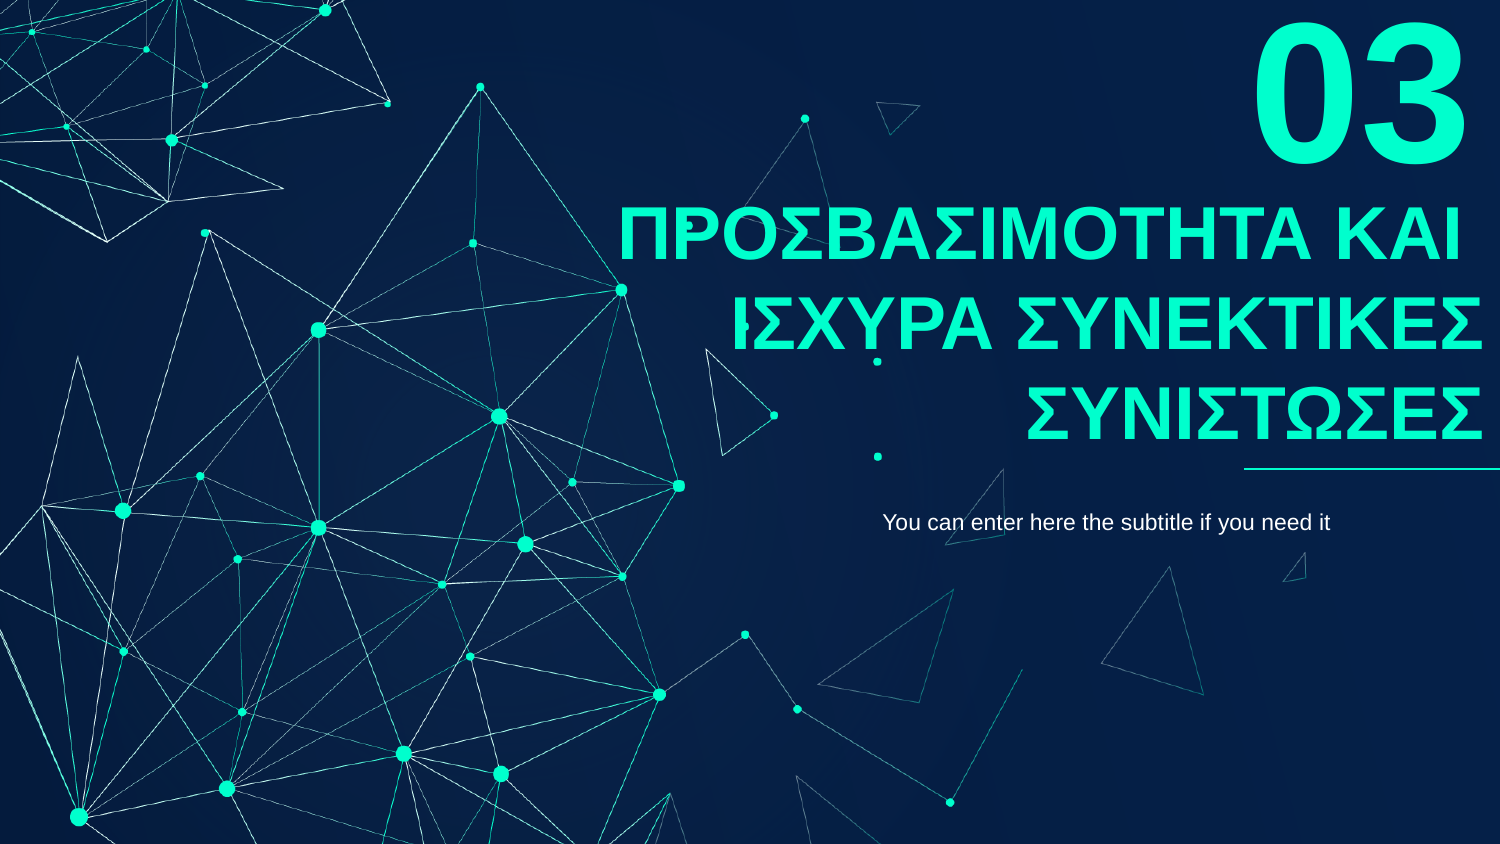

03
# ΠΡΟΣΒΑΣΙΜΟΤΗΤΑ ΚΑΙ  ΙΣΧΥΡΑ ΣΥΝΕΚΤΙΚΕΣ ΣΥΝΙΣΤΩΣΕΣ
You can enter here the subtitle if you need it